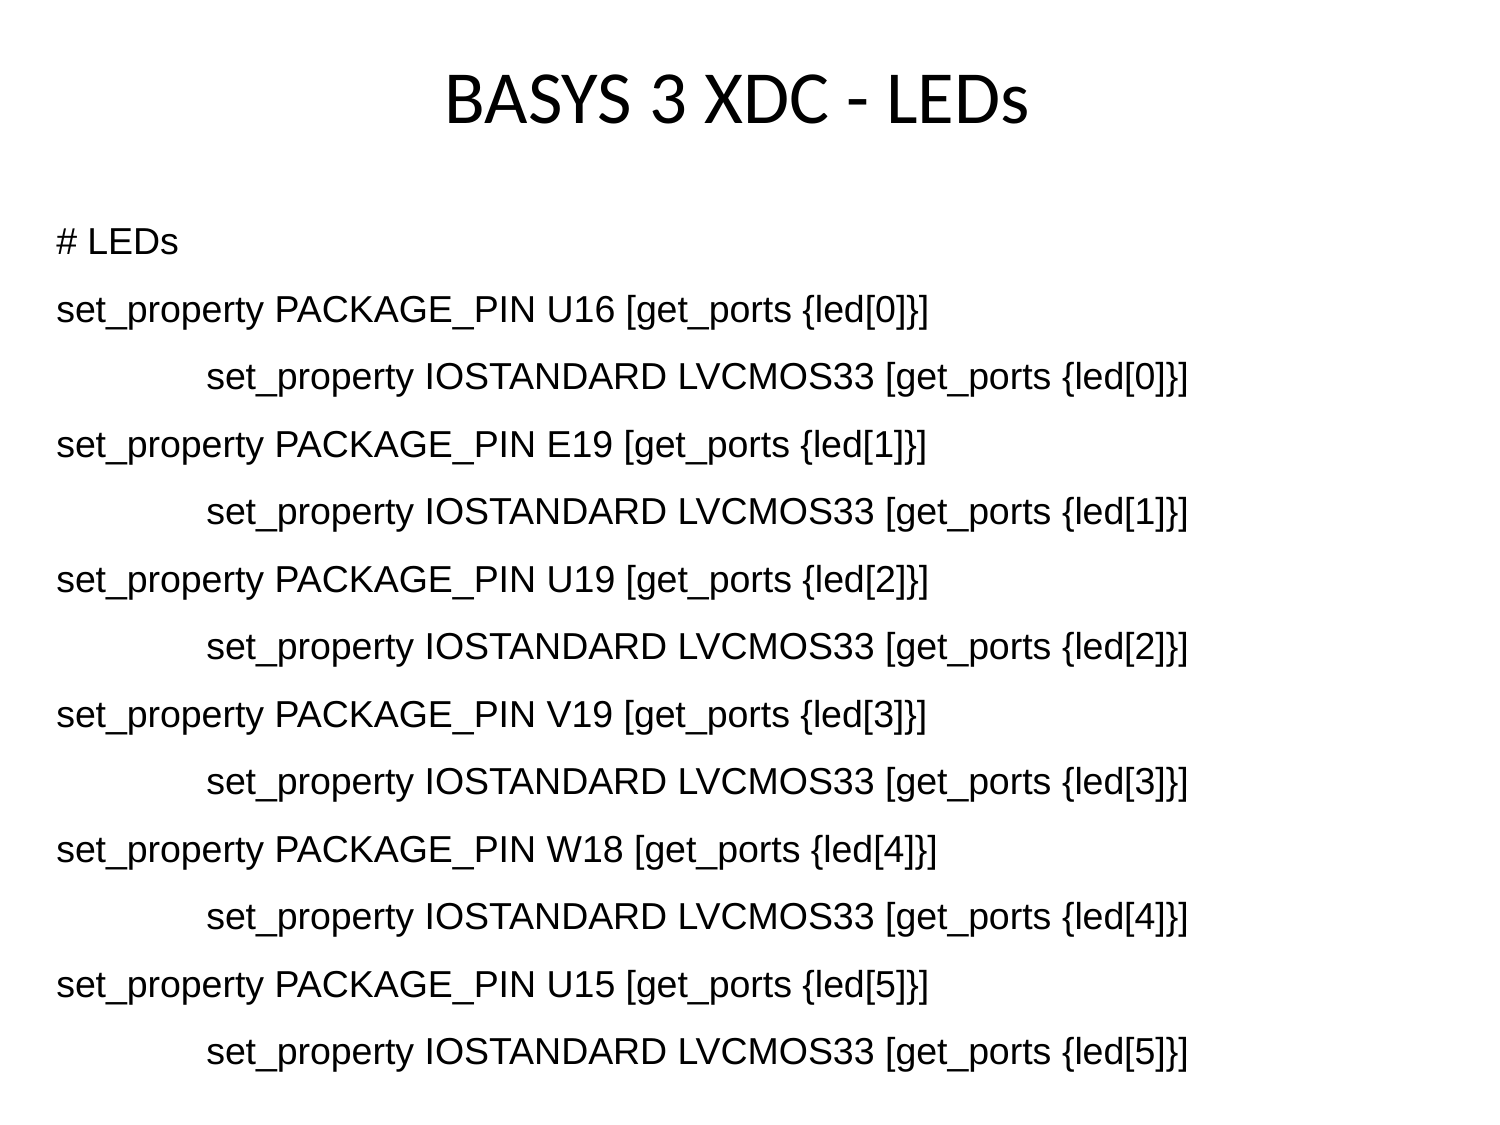

# BASYS 3 XDC - LEDs
# LEDs
set_property PACKAGE_PIN U16 [get_ports {led[0]}]
	set_property IOSTANDARD LVCMOS33 [get_ports {led[0]}]
set_property PACKAGE_PIN E19 [get_ports {led[1]}]
	set_property IOSTANDARD LVCMOS33 [get_ports {led[1]}]
set_property PACKAGE_PIN U19 [get_ports {led[2]}]
	set_property IOSTANDARD LVCMOS33 [get_ports {led[2]}]
set_property PACKAGE_PIN V19 [get_ports {led[3]}]
	set_property IOSTANDARD LVCMOS33 [get_ports {led[3]}]
set_property PACKAGE_PIN W18 [get_ports {led[4]}]
	set_property IOSTANDARD LVCMOS33 [get_ports {led[4]}]
set_property PACKAGE_PIN U15 [get_ports {led[5]}]
	set_property IOSTANDARD LVCMOS33 [get_ports {led[5]}]